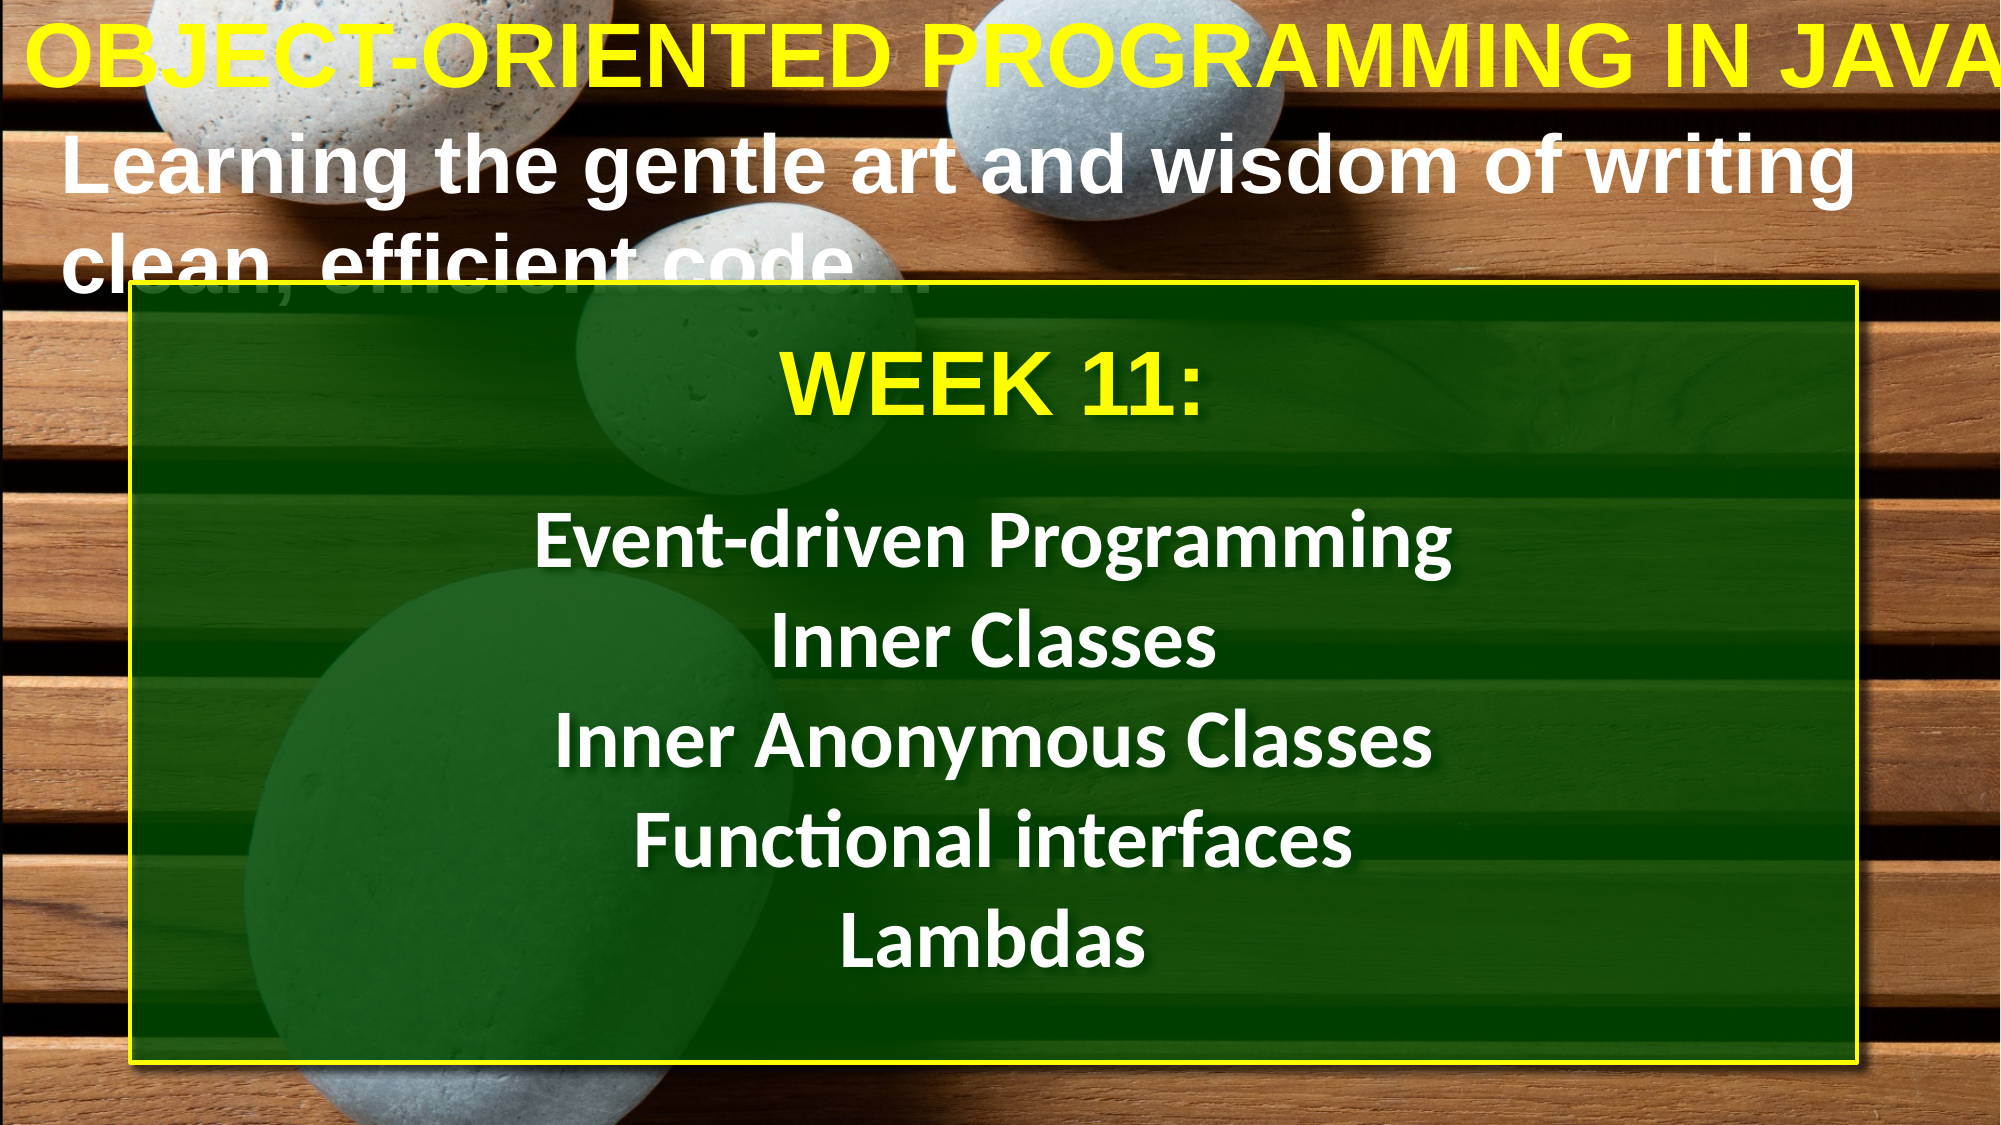

Week 11:

Event-driven Programming
Inner Classes
Inner Anonymous Classes
Functional interfaces
Lambdas